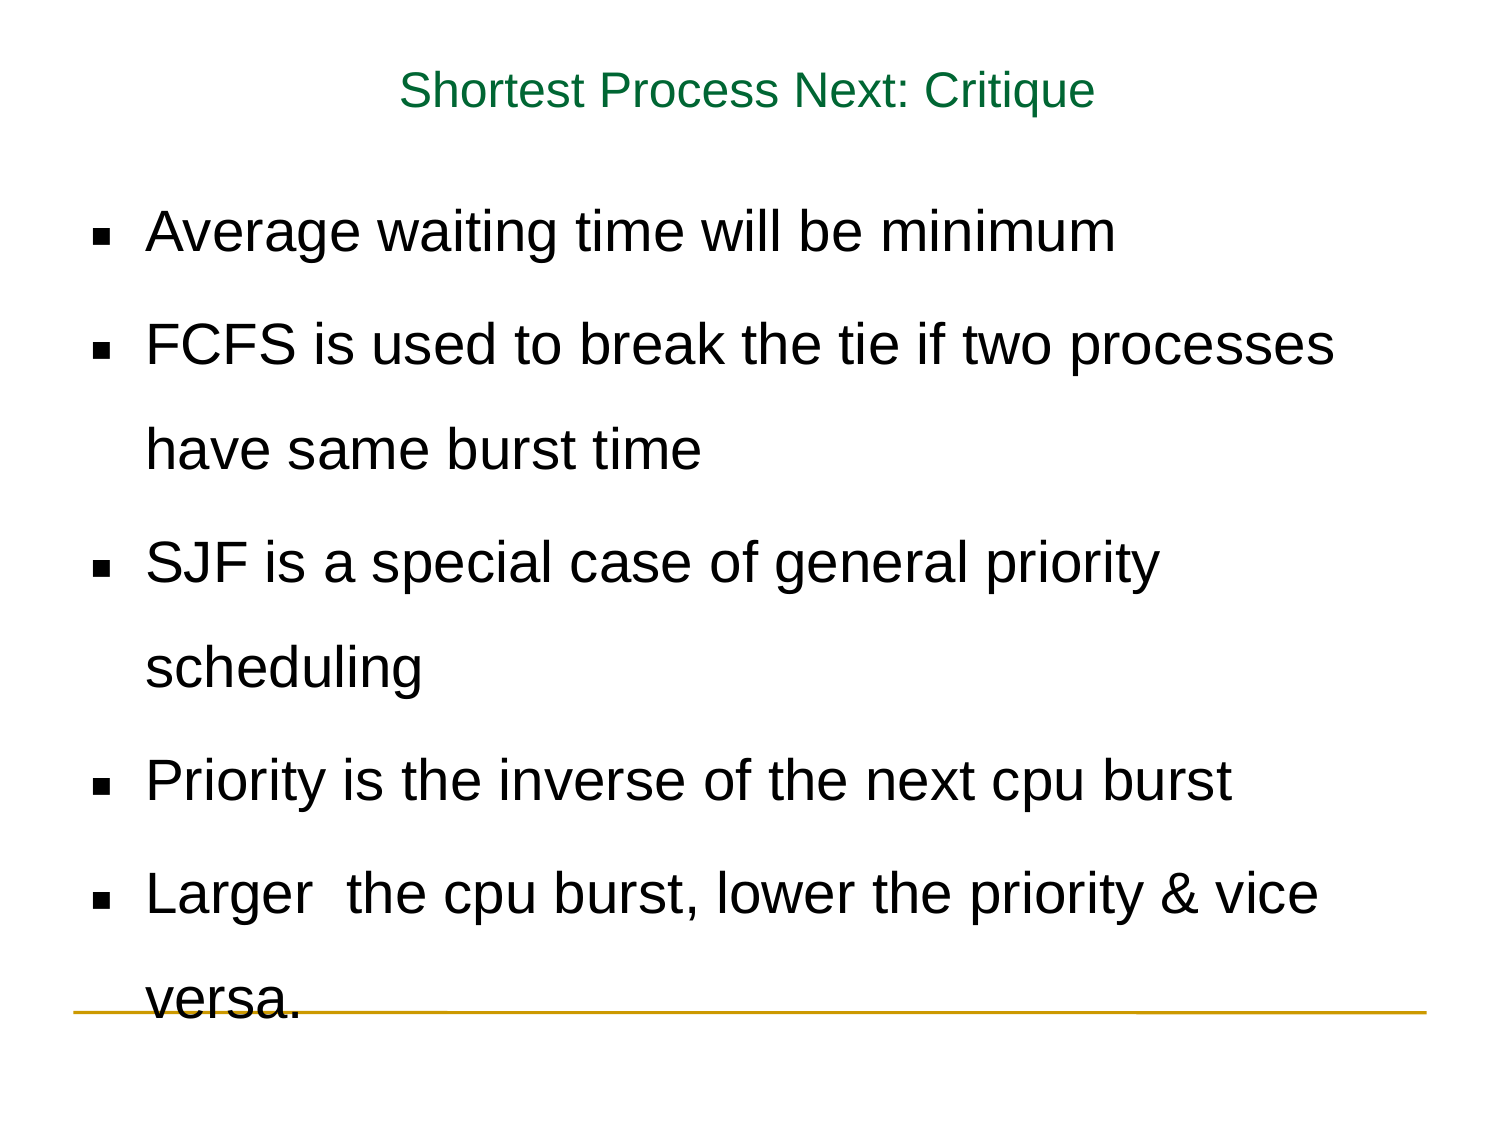

Shortest Process Next: Critique
Average waiting time will be minimum
FCFS is used to break the tie if two processes have same burst time
SJF is a special case of general priority scheduling
Priority is the inverse of the next cpu burst
Larger  the cpu burst, lower the priority & vice versa.